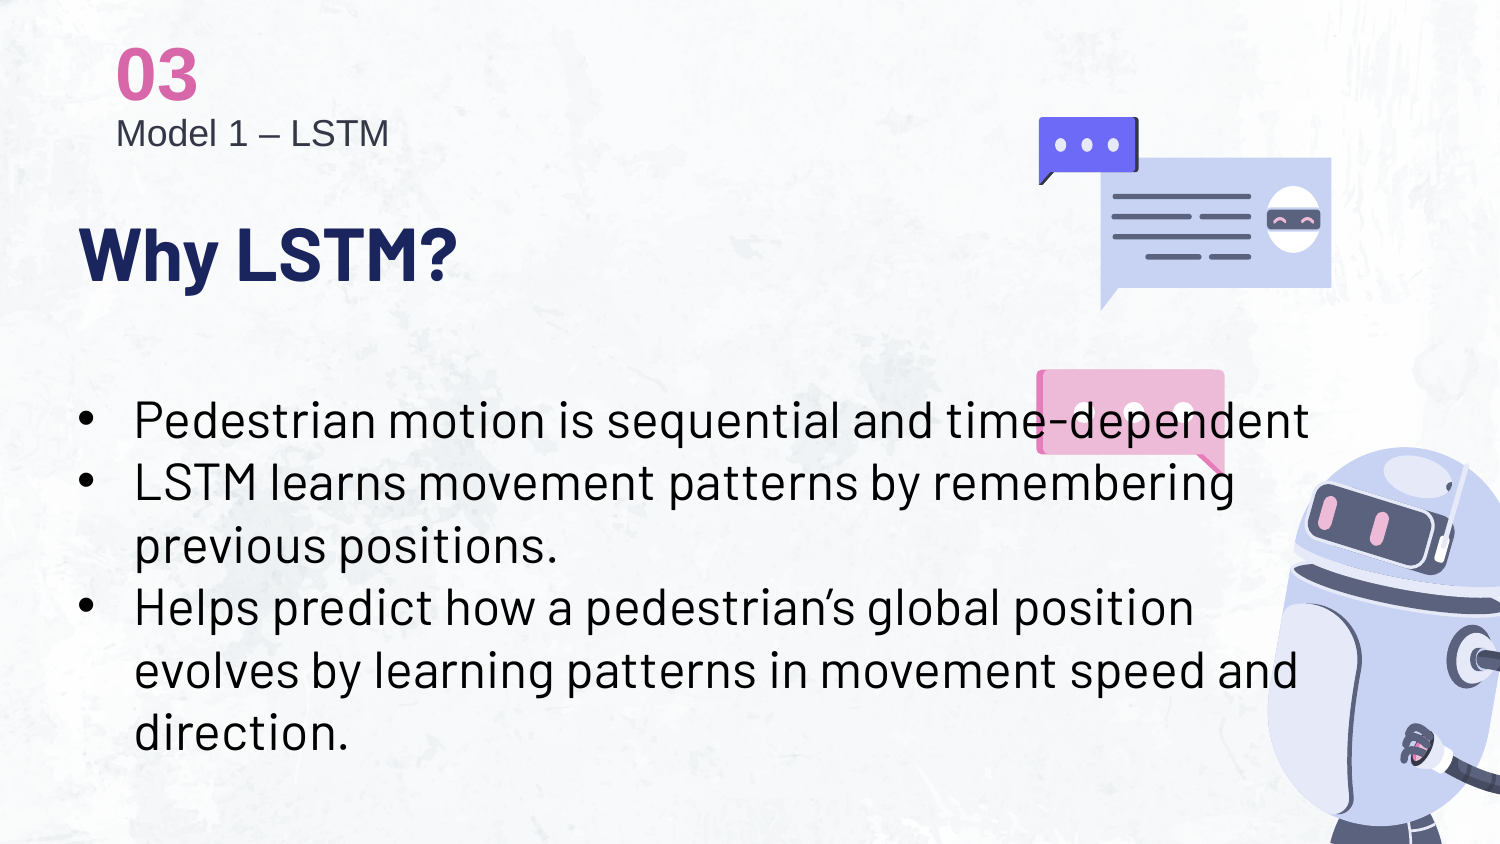

03
# How it Works?
Model 1 – LSTM

Why LSTM?

Pedestrian motion is sequential and time-dependent
LSTM learns movement patterns by remembering previous positions.
Helps predict how a pedestrian’s global position evolves by learning patterns in movement speed and direction.

What is LSTM?

Long Short-Term Memory is a  model built on a specialized Recurrent Neural Network architecture specifically designed to handle long-term dependencies in sequential data by overcoming the vanishing gradient problem.

Uses memory cells and gates to manage information flow.

Sequential Input
The LSTM model receives pose sequences frame by frame.
Memory Mechanism
At every time step, the LSTM updates its cell state.
Gates that are responsible for Information Flow:
Forget Gate, Input Gate, Output Gate
Output Prediction: The final output at each step is a vector representing the predicted global speed or movement direction, which is then converted into future poses using a speed-to-position conversion function

04
Sample Code – LSTM